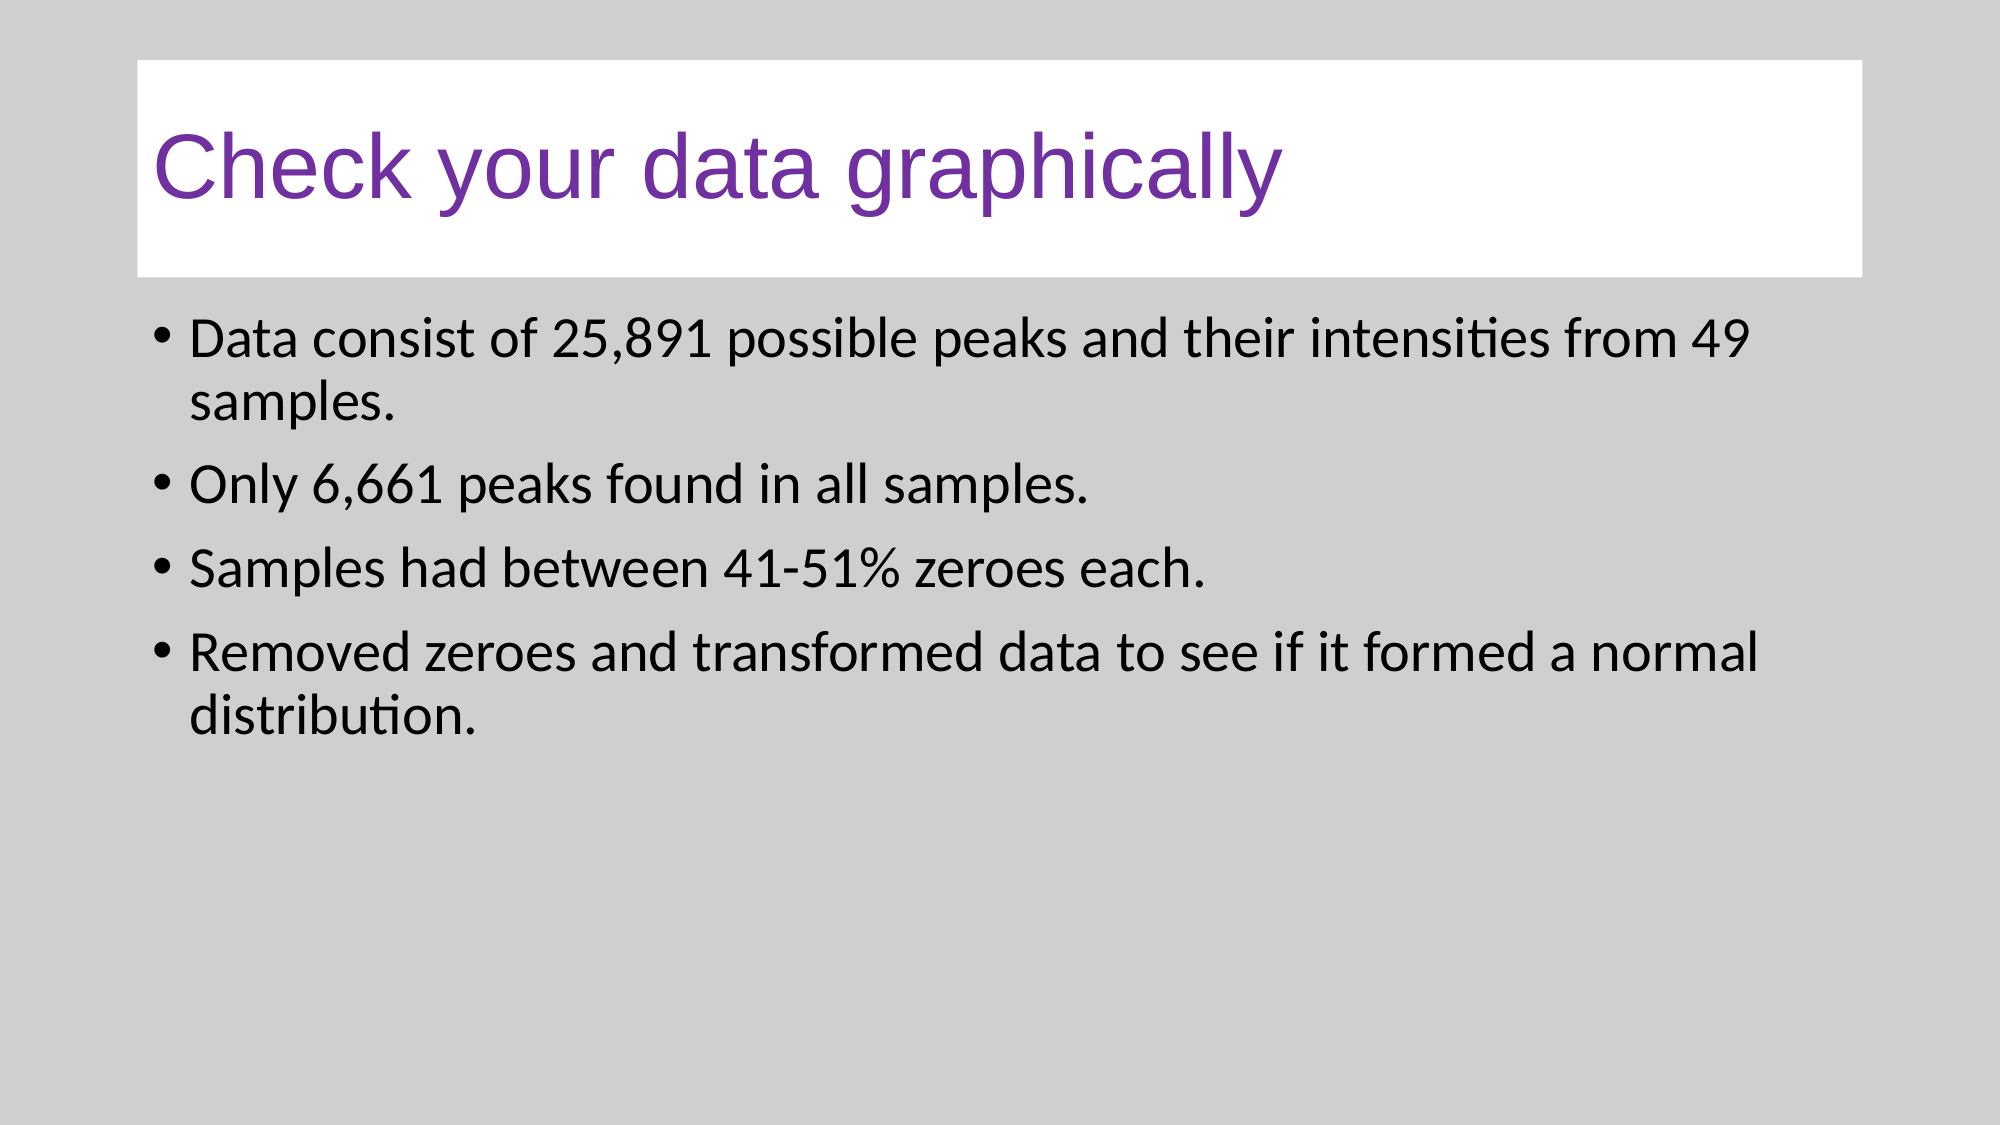

# Check your data graphically
Data consist of 25,891 possible peaks and their intensities from 49 samples.
Only 6,661 peaks found in all samples.
Samples had between 41-51% zeroes each.
Removed zeroes and transformed data to see if it formed a normal distribution.